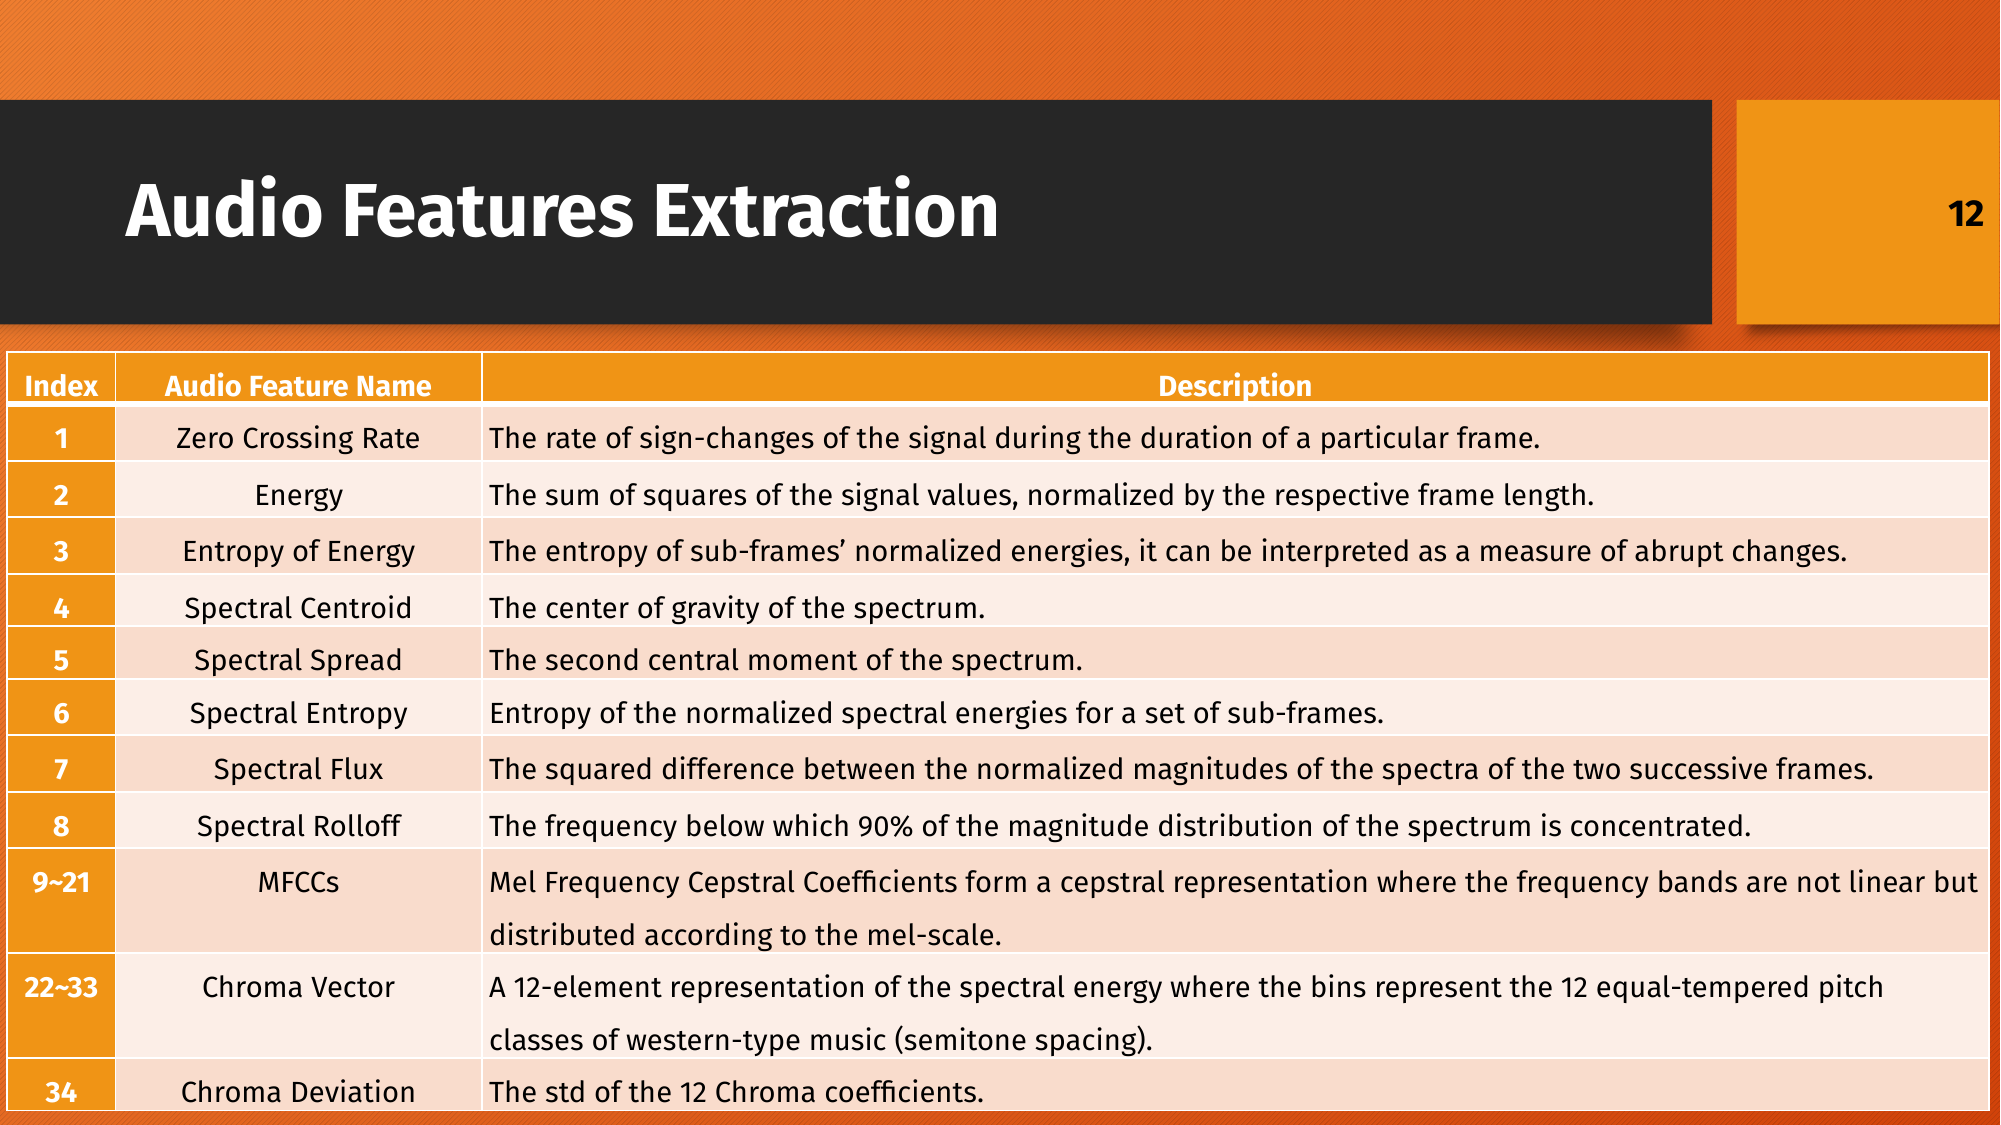

# Audio Features Extraction
12
| Index | Audio Feature Name | Description |
| --- | --- | --- |
| 1 | Zero Crossing Rate | The rate of sign-changes of the signal during the duration of a particular frame. |
| 2 | Energy | The sum of squares of the signal values, normalized by the respective frame length. |
| 3 | Entropy of Energy | The entropy of sub-frames’ normalized energies, it can be interpreted as a measure of abrupt changes. |
| 4 | Spectral Centroid | The center of gravity of the spectrum. |
| 5 | Spectral Spread | The second central moment of the spectrum. |
| 6 | Spectral Entropy | Entropy of the normalized spectral energies for a set of sub-frames. |
| 7 | Spectral Flux | The squared difference between the normalized magnitudes of the spectra of the two successive frames. |
| 8 | Spectral Rolloff | The frequency below which 90% of the magnitude distribution of the spectrum is concentrated. |
| 9~21 | MFCCs | Mel Frequency Cepstral Coefficients form a cepstral representation where the frequency bands are not linear but distributed according to the mel-scale. |
| 22~33 | Chroma Vector | A 12-element representation of the spectral energy where the bins represent the 12 equal-tempered pitch classes of western-type music (semitone spacing). |
| 34 | Chroma Deviation | The std of the 12 Chroma coefficients. |